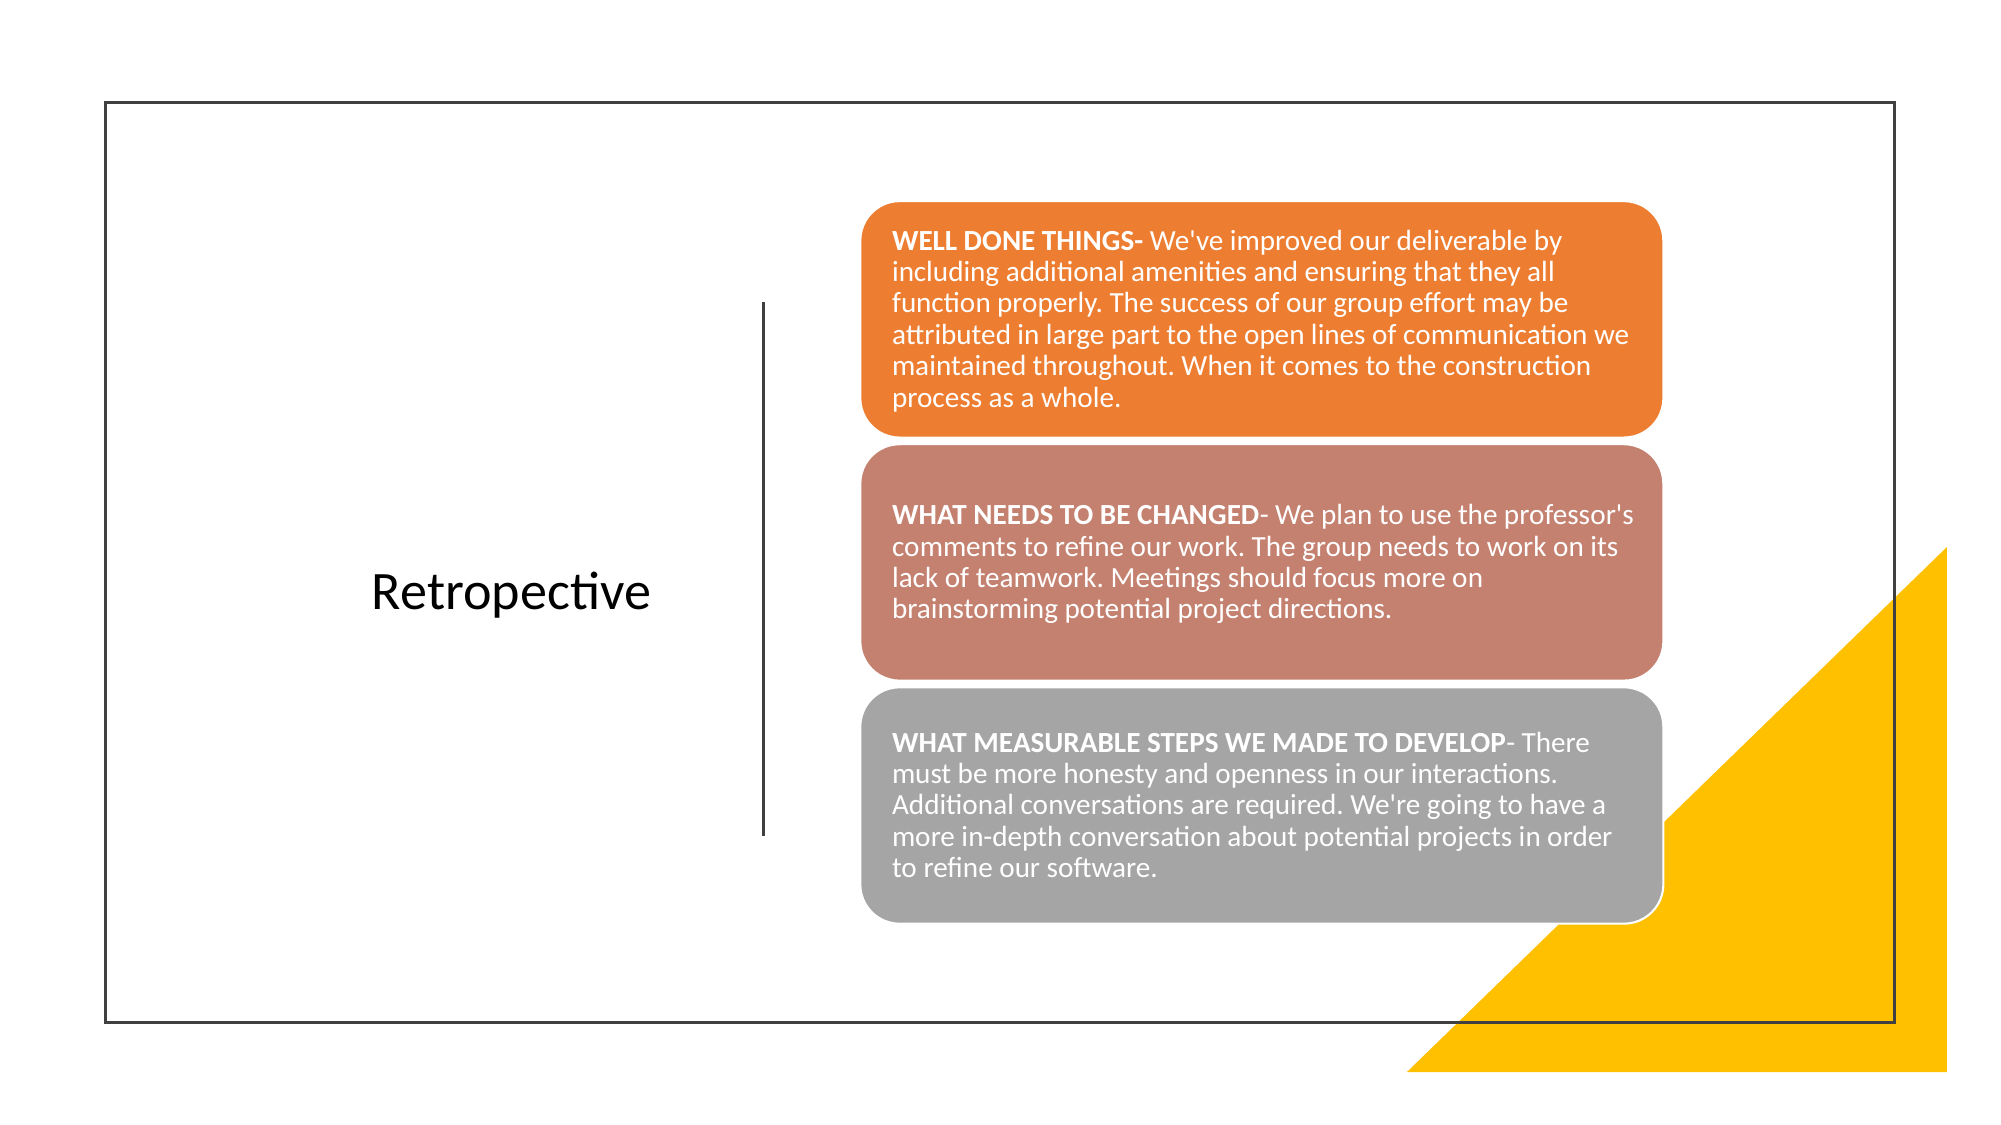

# Retropective
WELL DONE THINGS- We've improved our deliverable by including additional amenities and ensuring that they all function properly. The success of our group effort may be attributed in large part to the open lines of communication we maintained throughout. When it comes to the construction process as a whole.
WHAT NEEDS TO BE CHANGED- We plan to use the professor's comments to refine our work. The group needs to work on its lack of teamwork. Meetings should focus more on brainstorming potential project directions.
WHAT MEASURABLE STEPS WE MADE TO DEVELOP- There must be more honesty and openness in our interactions. Additional conversations are required. We're going to have a more in-depth conversation about potential projects in order to refine our software.

24